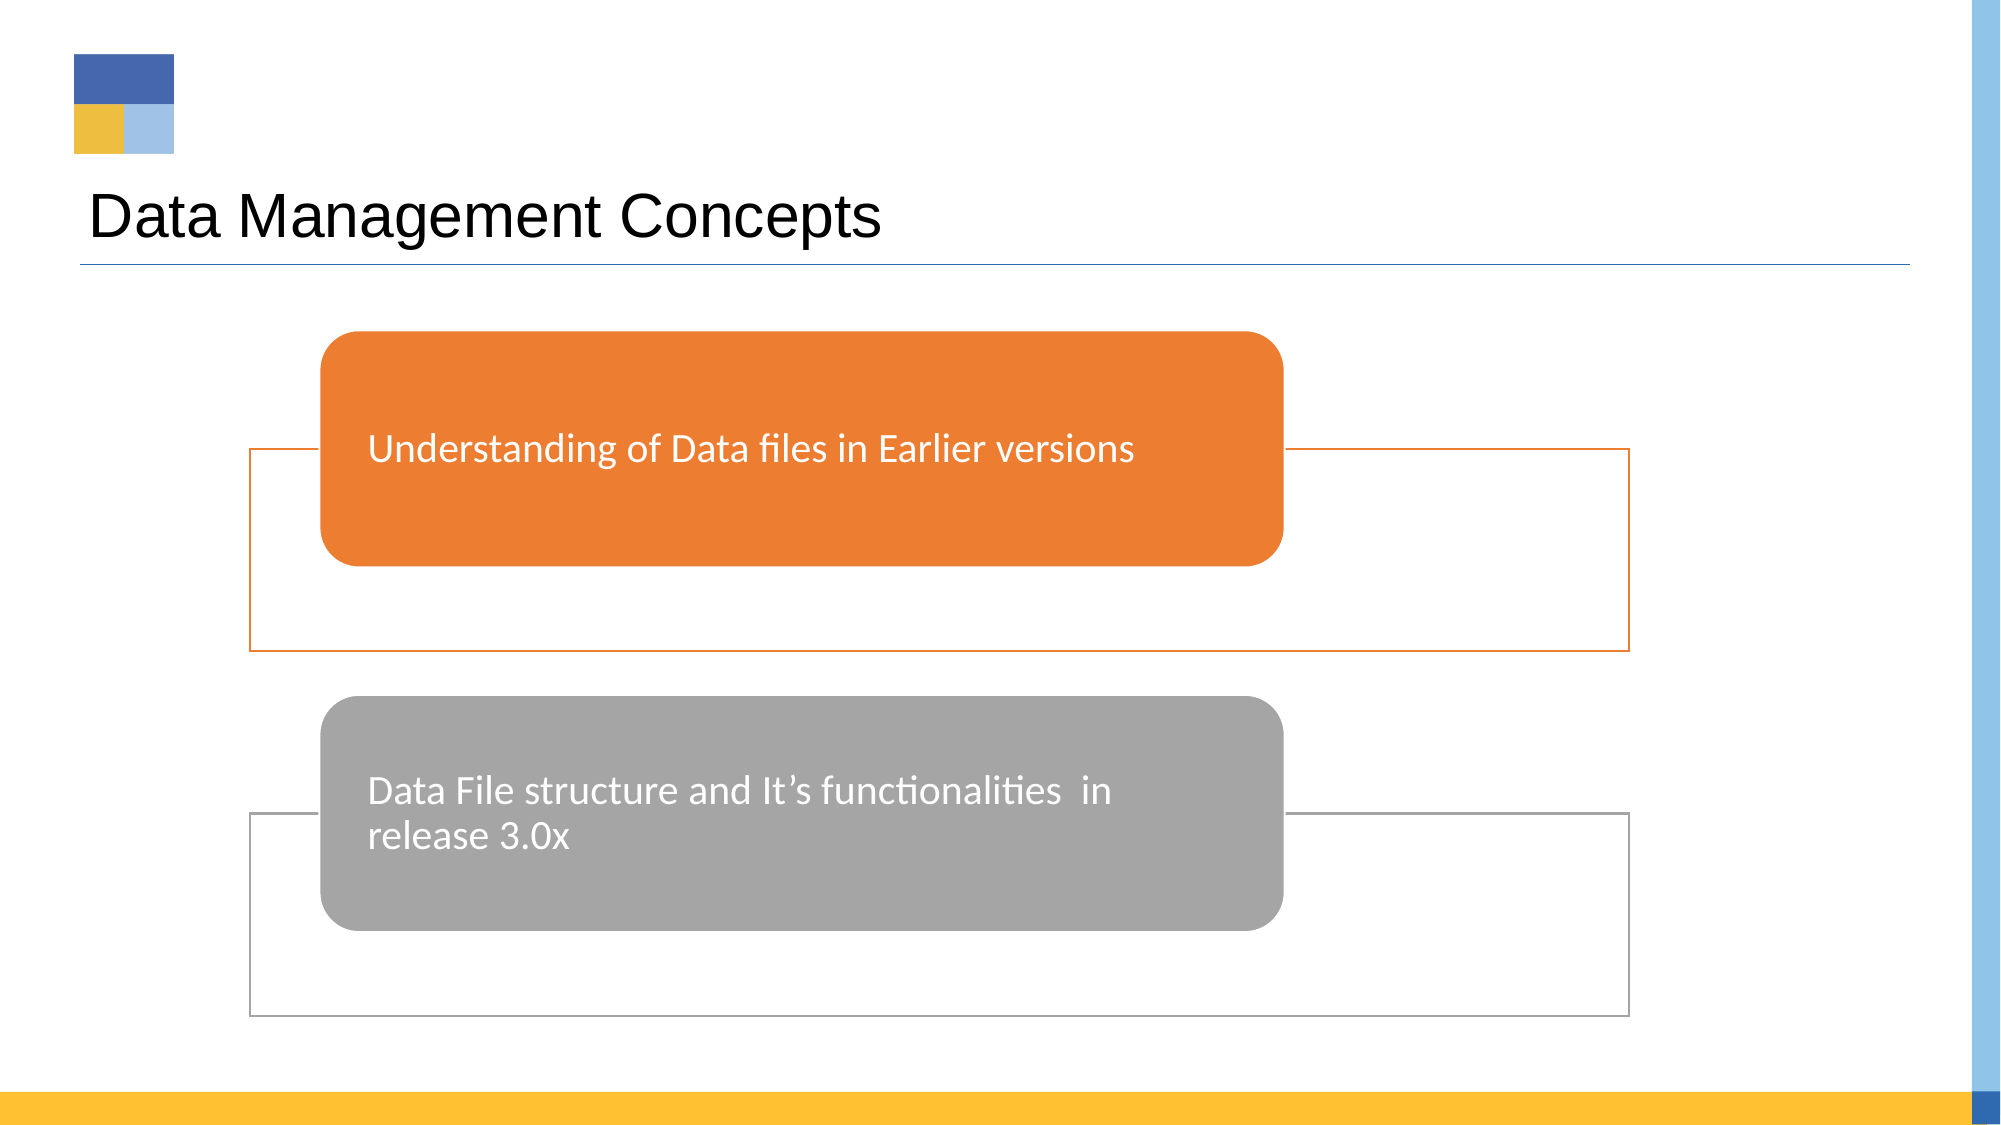

# Data Management Concepts
Understanding of Data files in Earlier versions

Data File structure and It’s functionalities  in release 3.0x